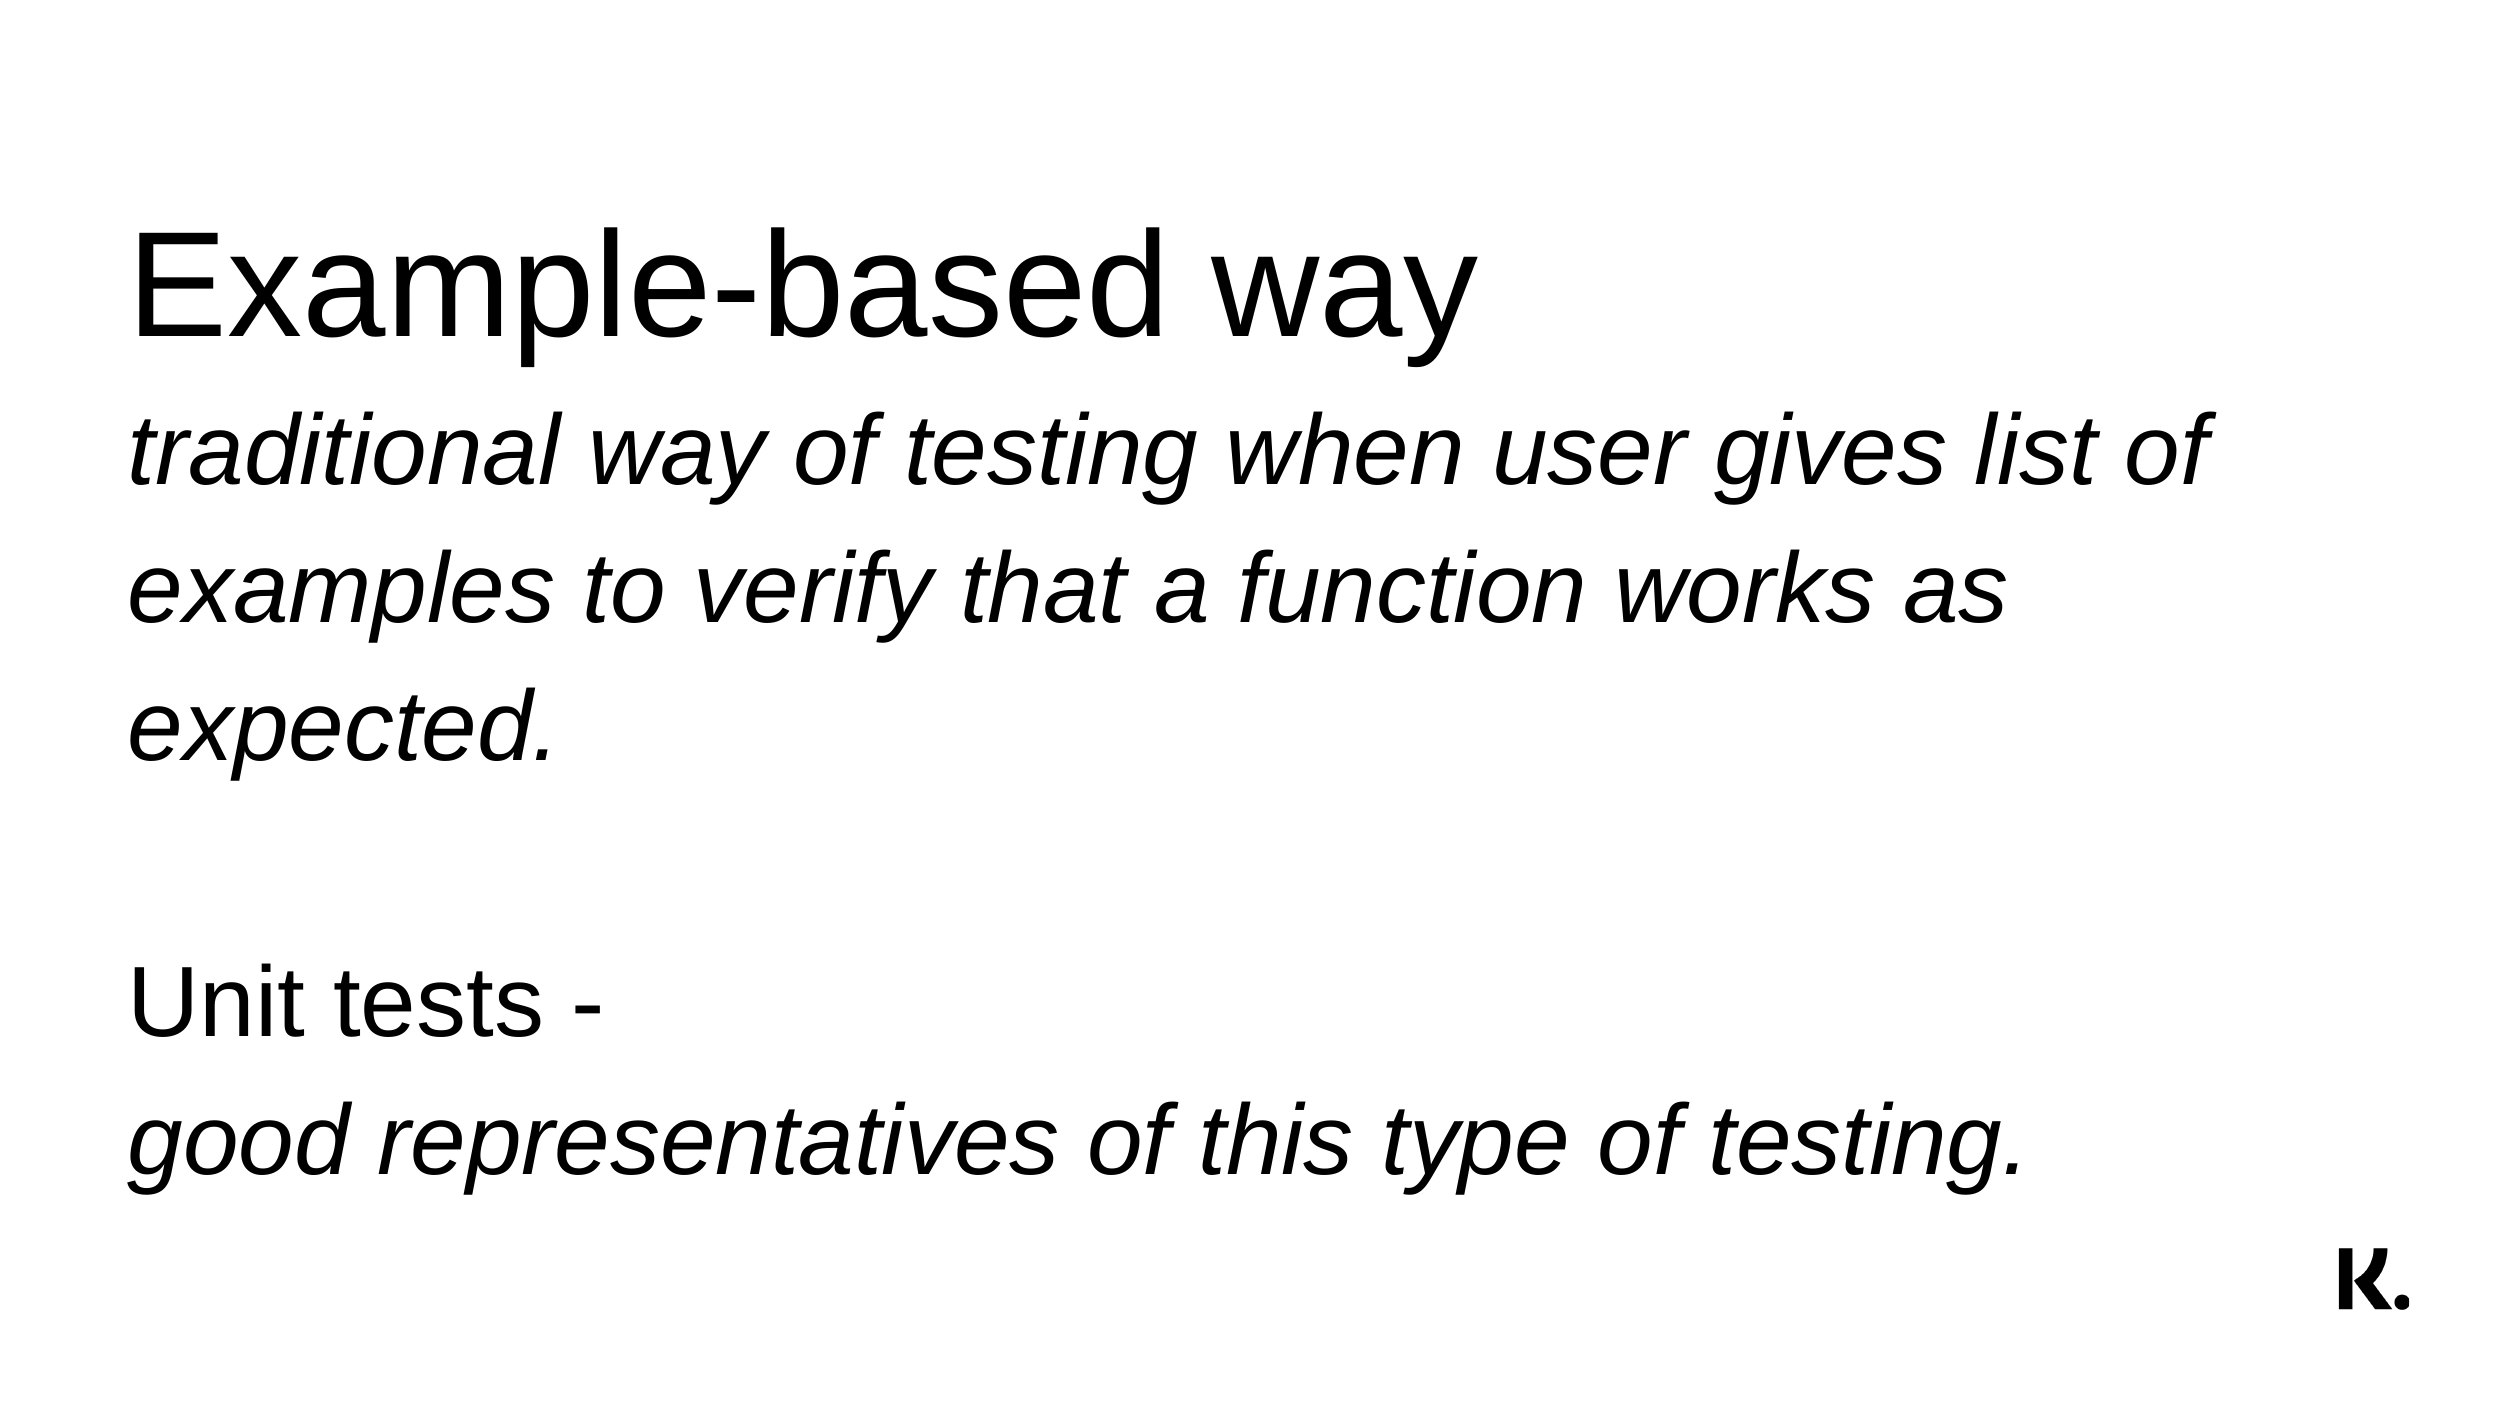

Example-based way
traditional way of testing when user gives list of examples to verify that a function works as expected.

Unit tests -
good representatives of this type of testing.